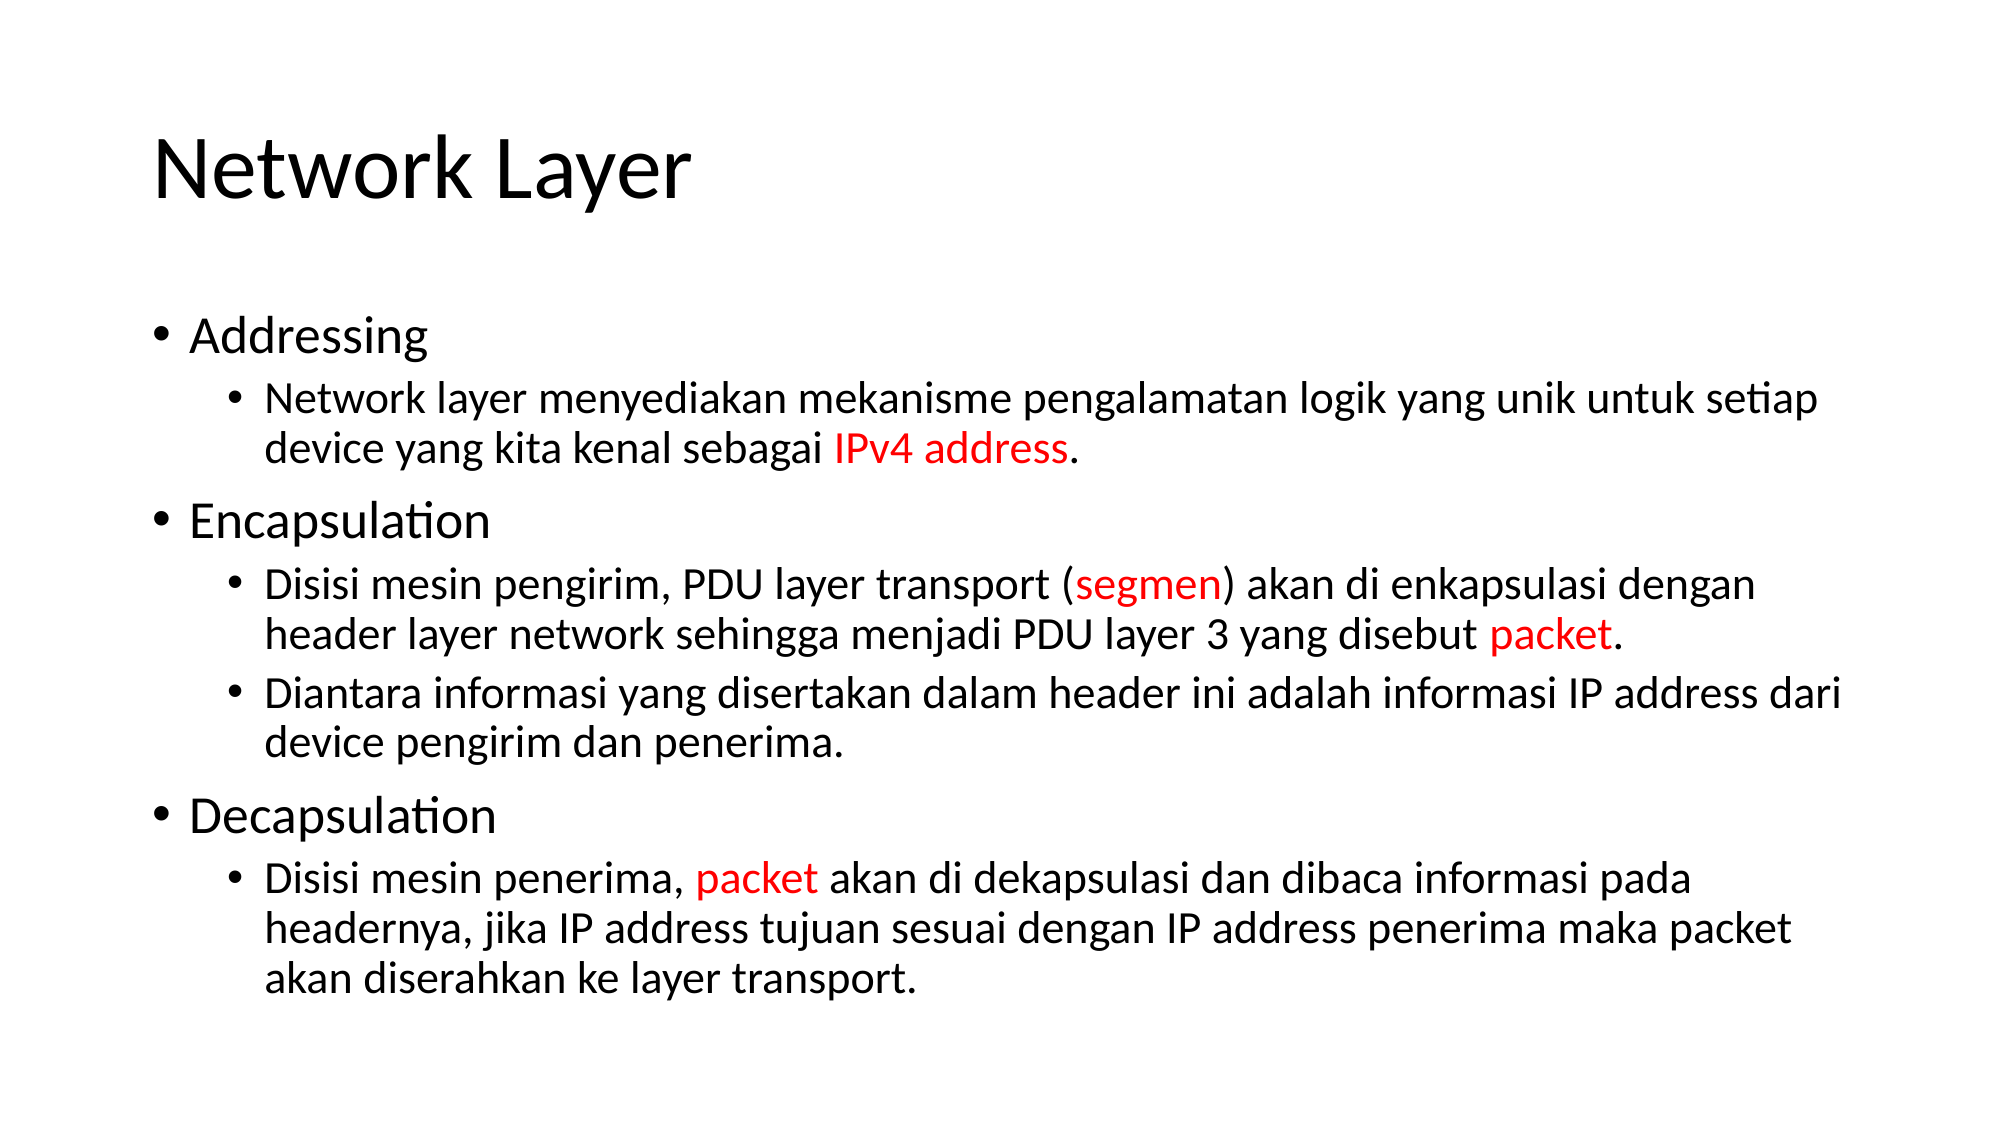

# Network Layer
Addressing
Network layer menyediakan mekanisme pengalamatan logik yang unik untuk setiap device yang kita kenal sebagai IPv4 address.
Encapsulation
Disisi mesin pengirim, PDU layer transport (segmen) akan di enkapsulasi dengan header layer network sehingga menjadi PDU layer 3 yang disebut packet.
Diantara informasi yang disertakan dalam header ini adalah informasi IP address dari device pengirim dan penerima.
Decapsulation
Disisi mesin penerima, packet akan di dekapsulasi dan dibaca informasi pada headernya, jika IP address tujuan sesuai dengan IP address penerima maka packet akan diserahkan ke layer transport.